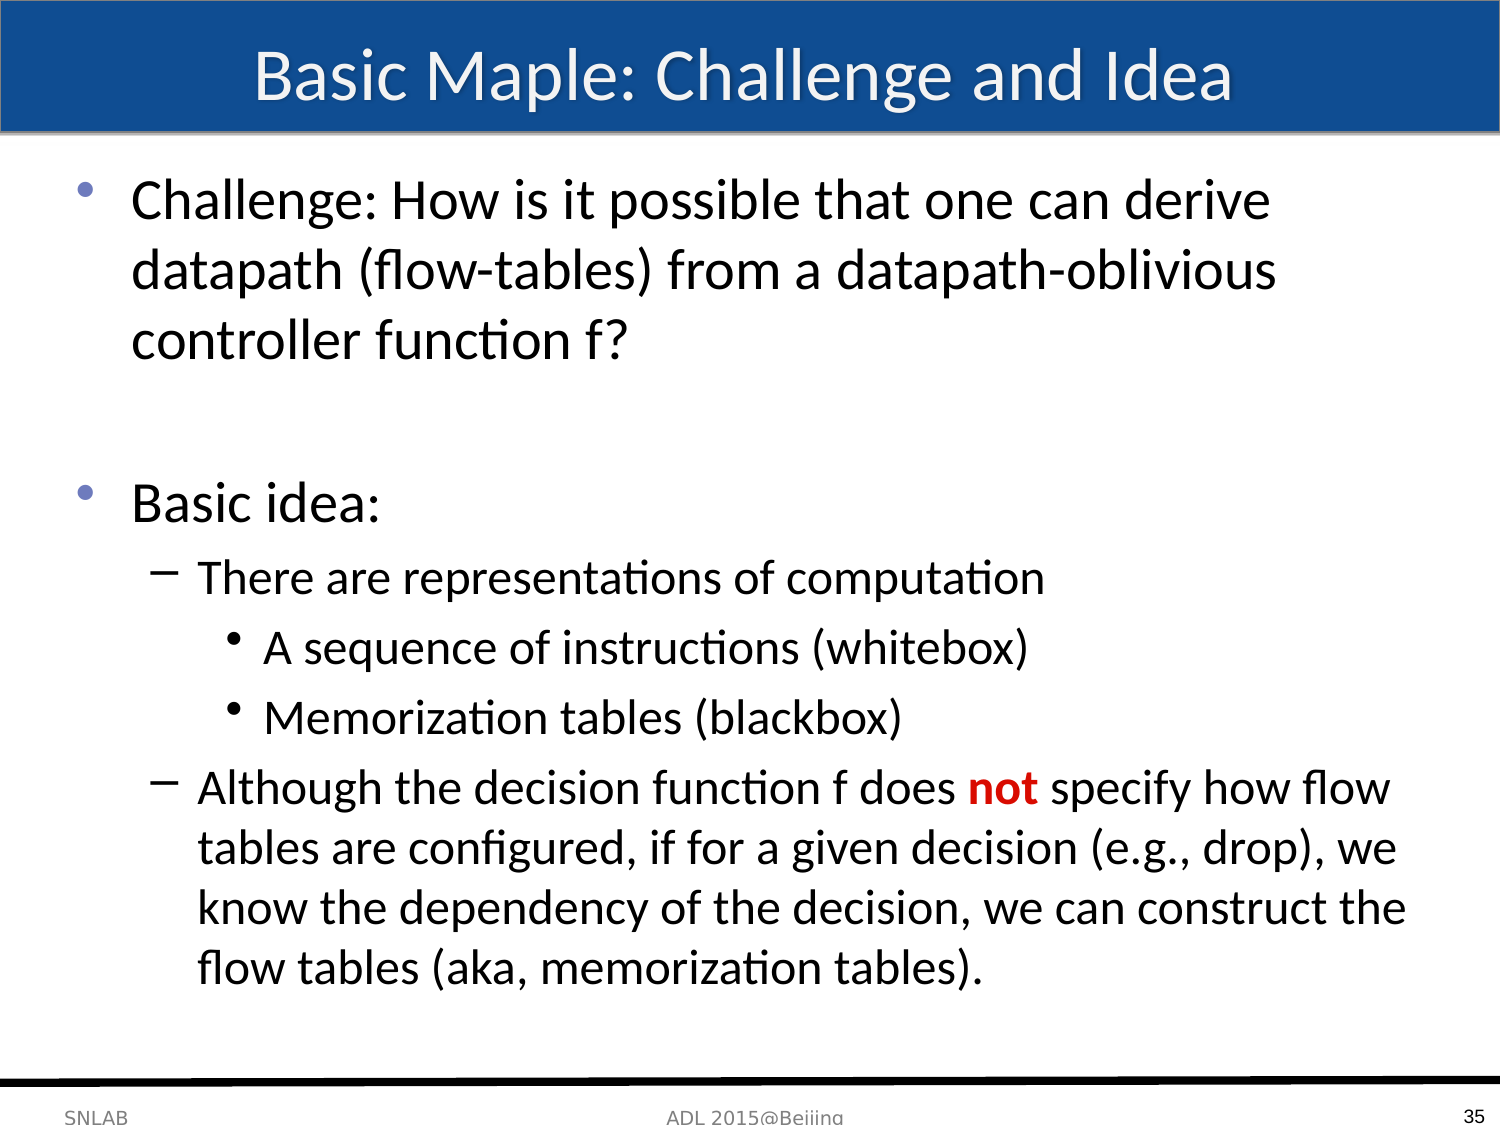

# Basic Maple: Challenge and Idea
Challenge: How is it possible that one can derive datapath (flow-tables) from a datapath-oblivious controller function f?

Basic idea:
There are representations of computation
A sequence of instructions (whitebox)
Memorization tables (blackbox)
Although the decision function f does not specify how flow tables are configured, if for a given decision (e.g., drop), we know the dependency of the decision, we can construct the flow tables (aka, memorization tables).
35